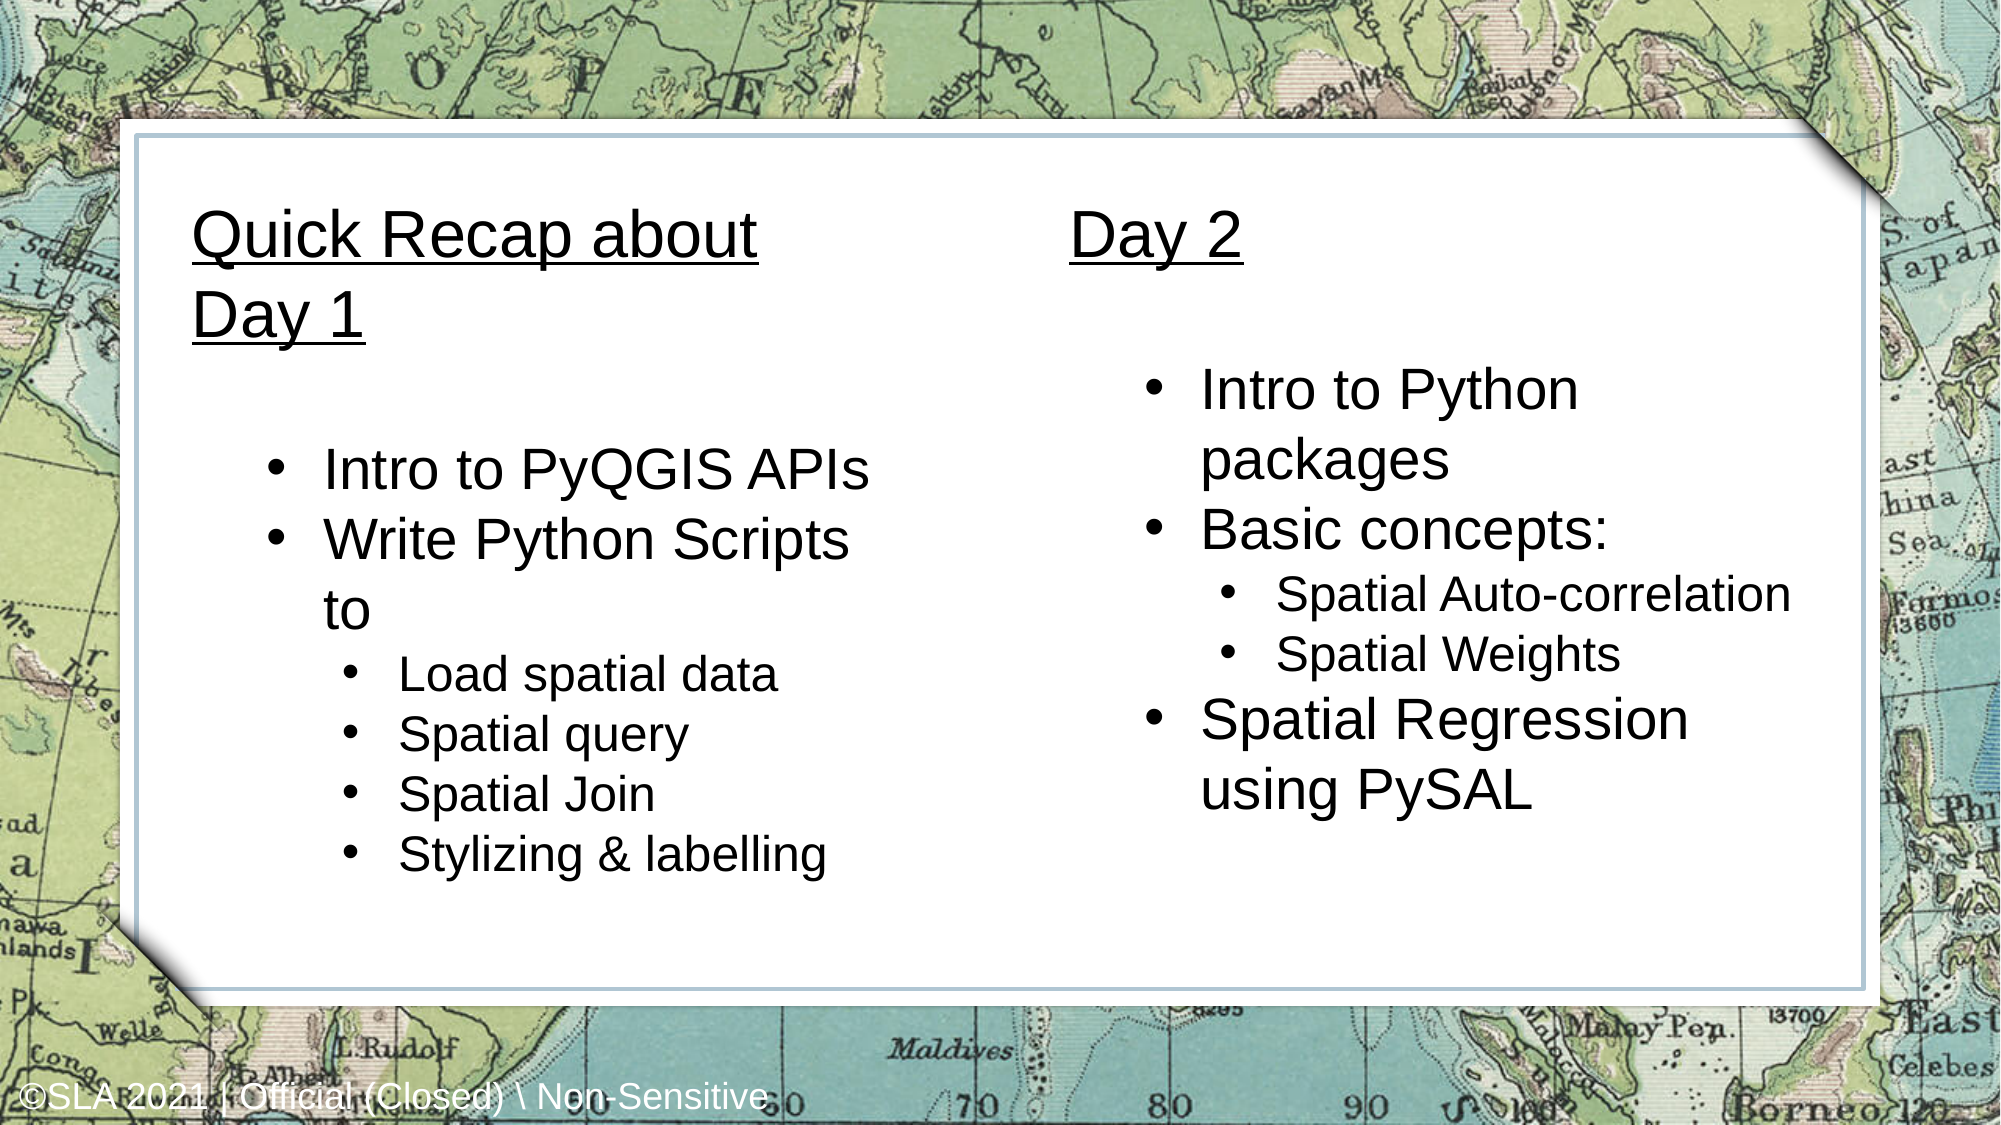

Quick Recap about Day 1

Intro to PyQGIS APIs
Write Python Scripts to
Load spatial data
Spatial query
Spatial Join
Stylizing & labelling

Day 2

Intro to Python packages
Basic concepts:
Spatial Auto-correlation
Spatial Weights
Spatial Regression using PySAL